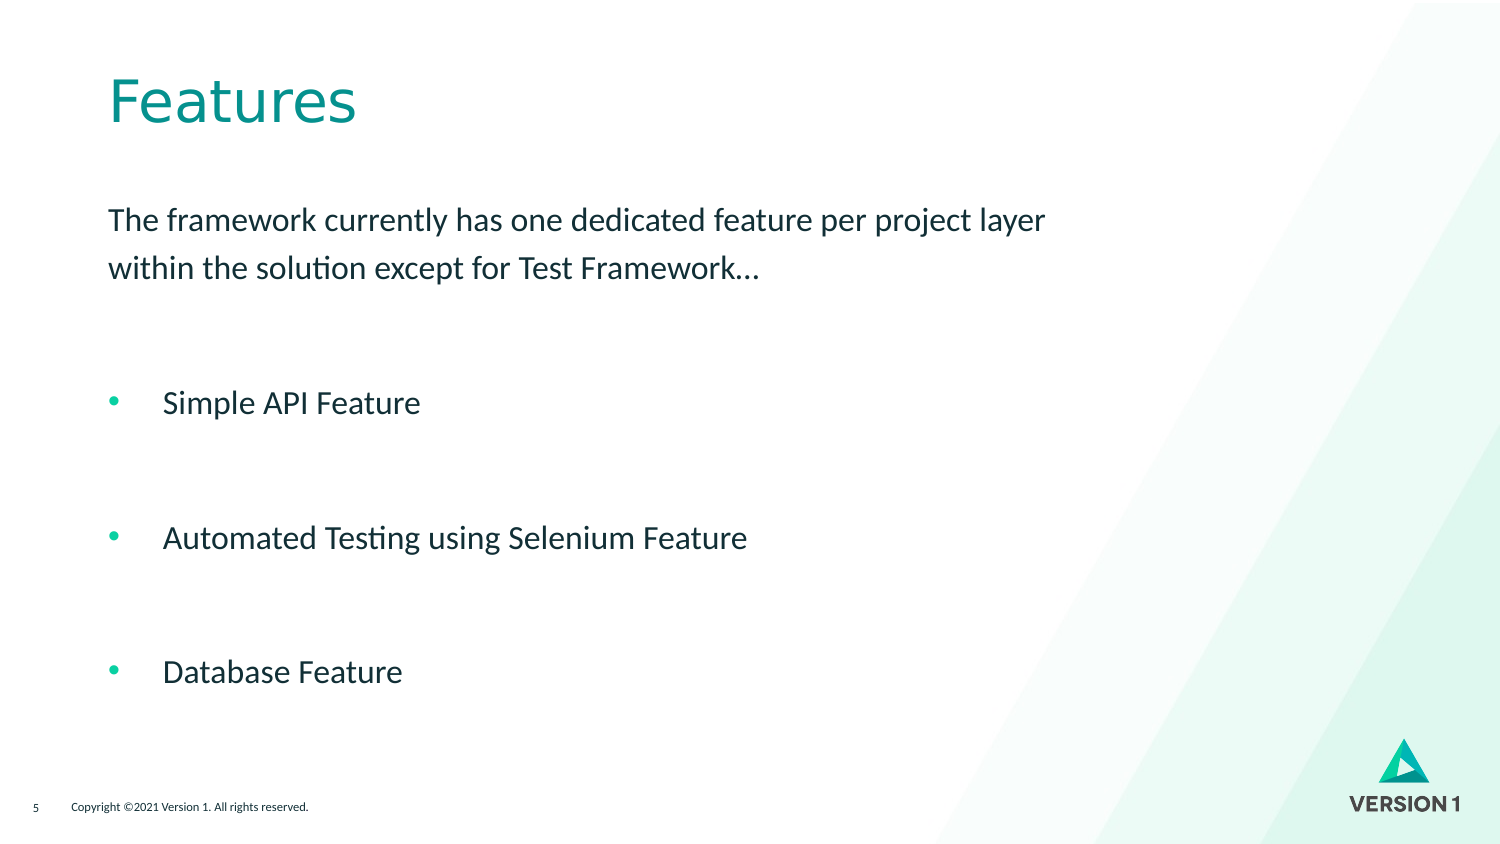

# Features
The framework currently has one dedicated feature per project layer within the solution except for Test Framework…

Simple API Feature

Automated Testing using Selenium Feature

Database Feature